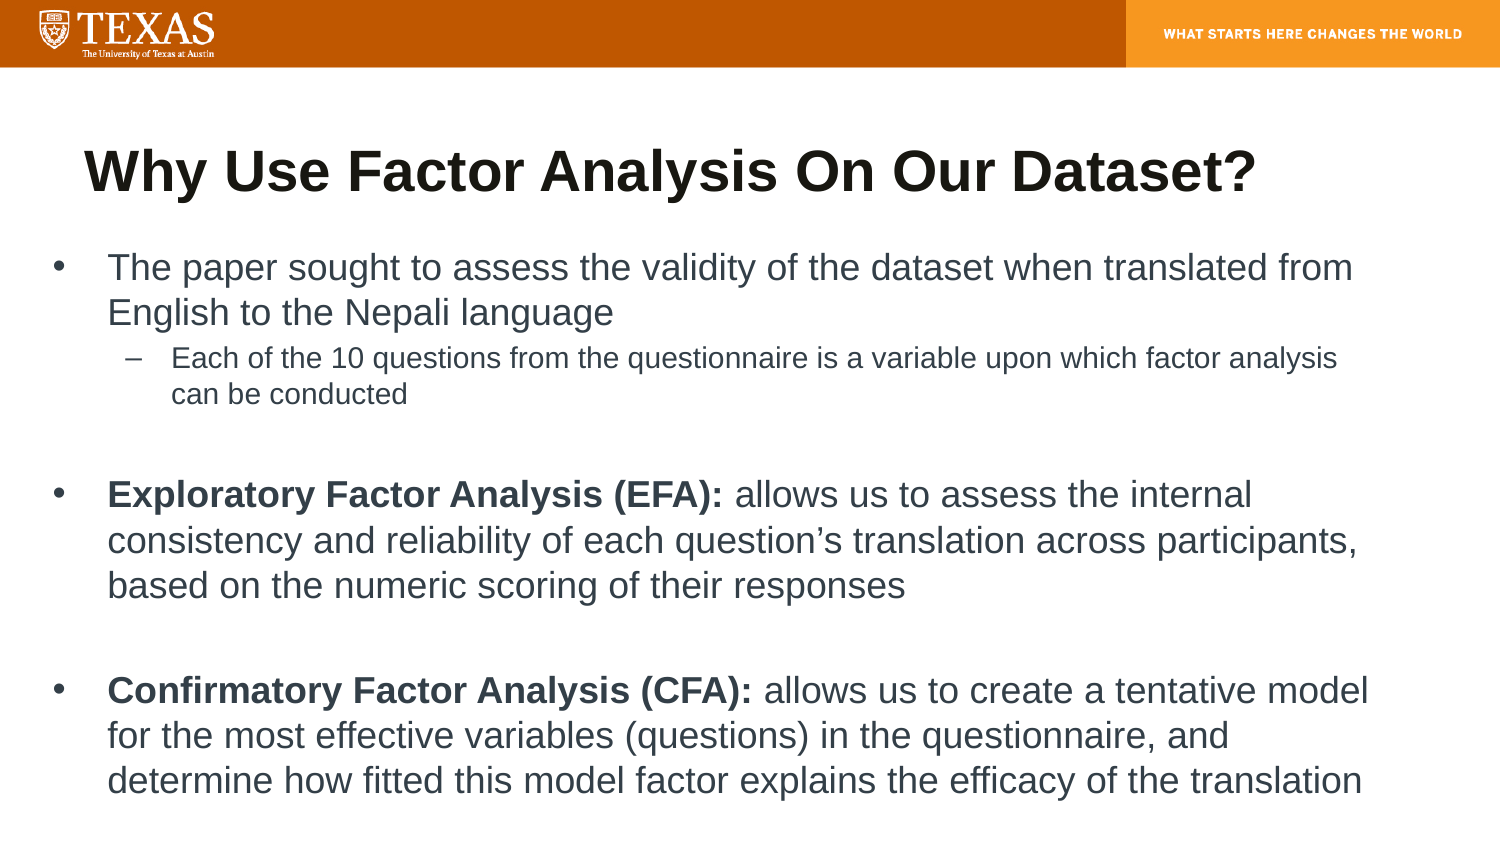

# Why Use Factor Analysis On Our Dataset?
The paper sought to assess the validity of the dataset when translated from English to the Nepali language
Each of the 10 questions from the questionnaire is a variable upon which factor analysis can be conducted

Exploratory Factor Analysis (EFA): allows us to assess the internal consistency and reliability of each question’s translation across participants, based on the numeric scoring of their responses

Confirmatory Factor Analysis (CFA): allows us to create a tentative model for the most effective variables (questions) in the questionnaire, and determine how fitted this model factor explains the efficacy of the translation